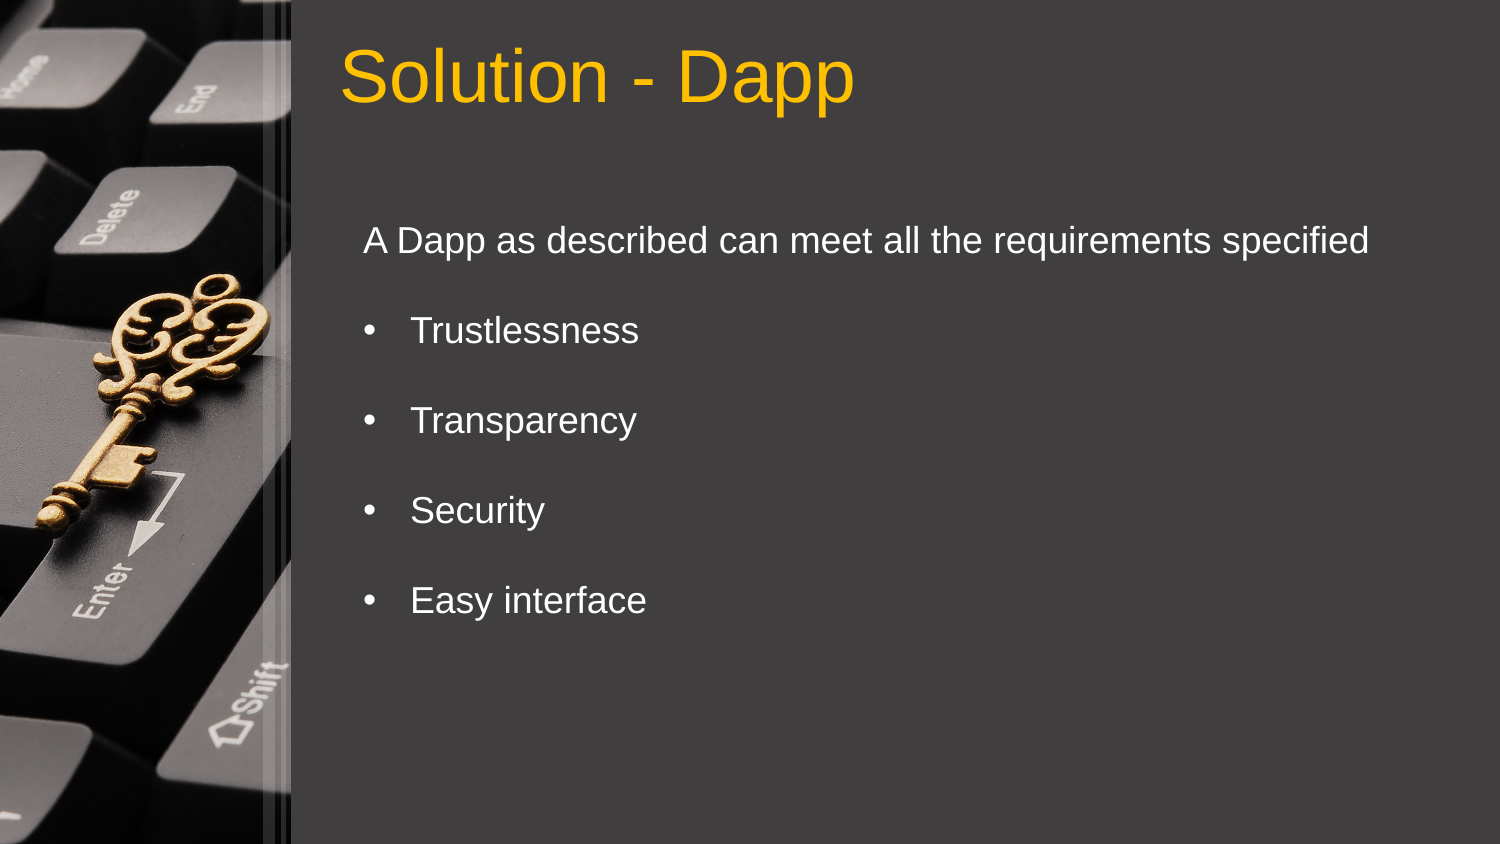

Solution - Dapp
A Dapp as described can meet all the requirements specified

Trustlessness

Transparency

Security

Easy interface